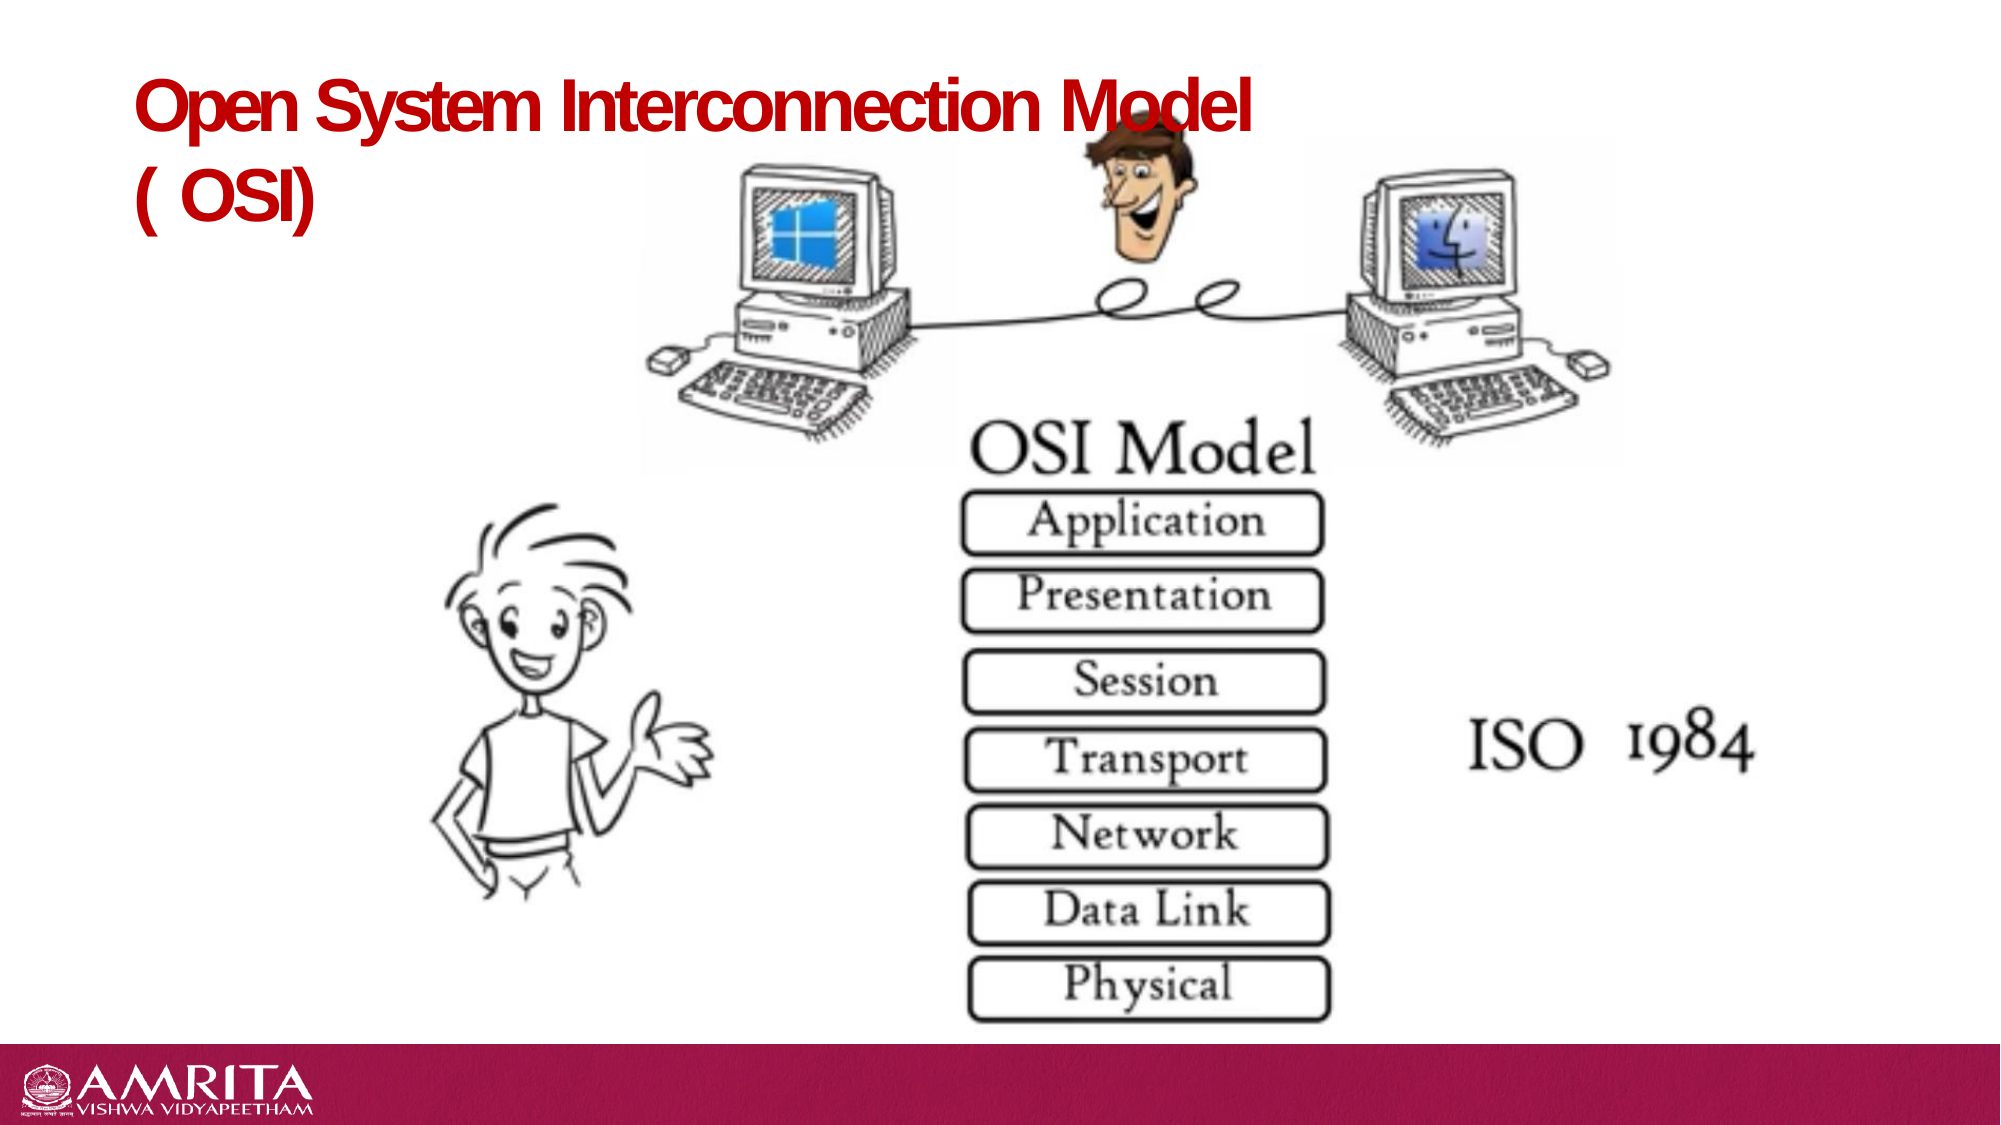

# Open System Interconnection Model ( OSI)